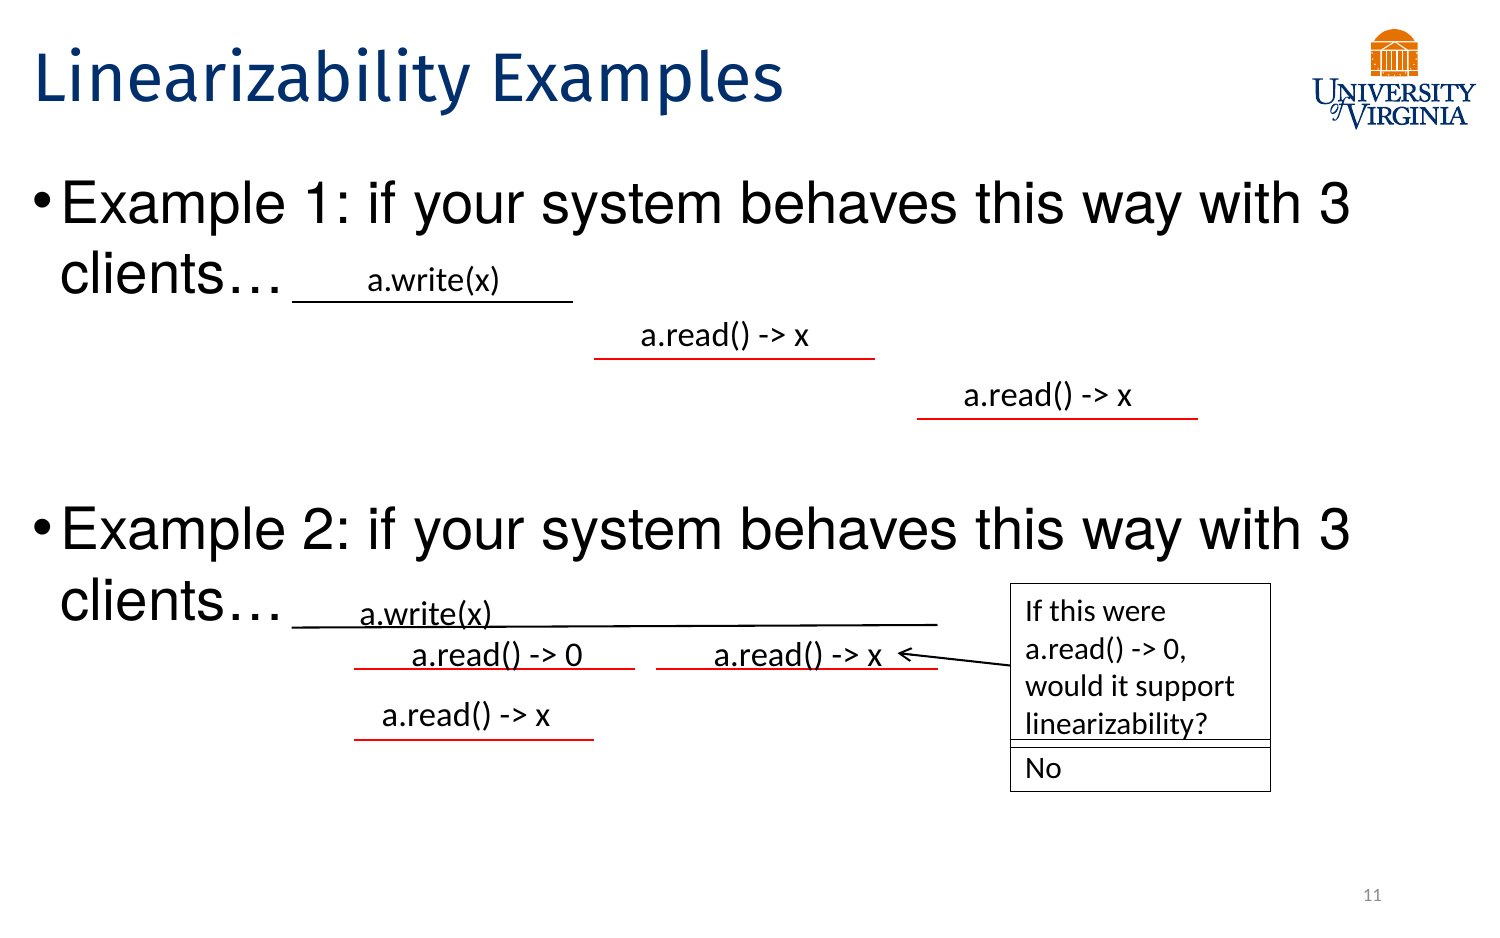

# Linearizability Examples
Example 1: if your system behaves this way with 3 clients…

Example 2: if your system behaves this way with 3 clients…
a.write(x)
a.read() -> x
a.read() -> x
a.write(x)
If this were a.read() -> 0, would it support linearizability?
a.read() -> 0
a.read() -> x
a.read() -> x
No
11